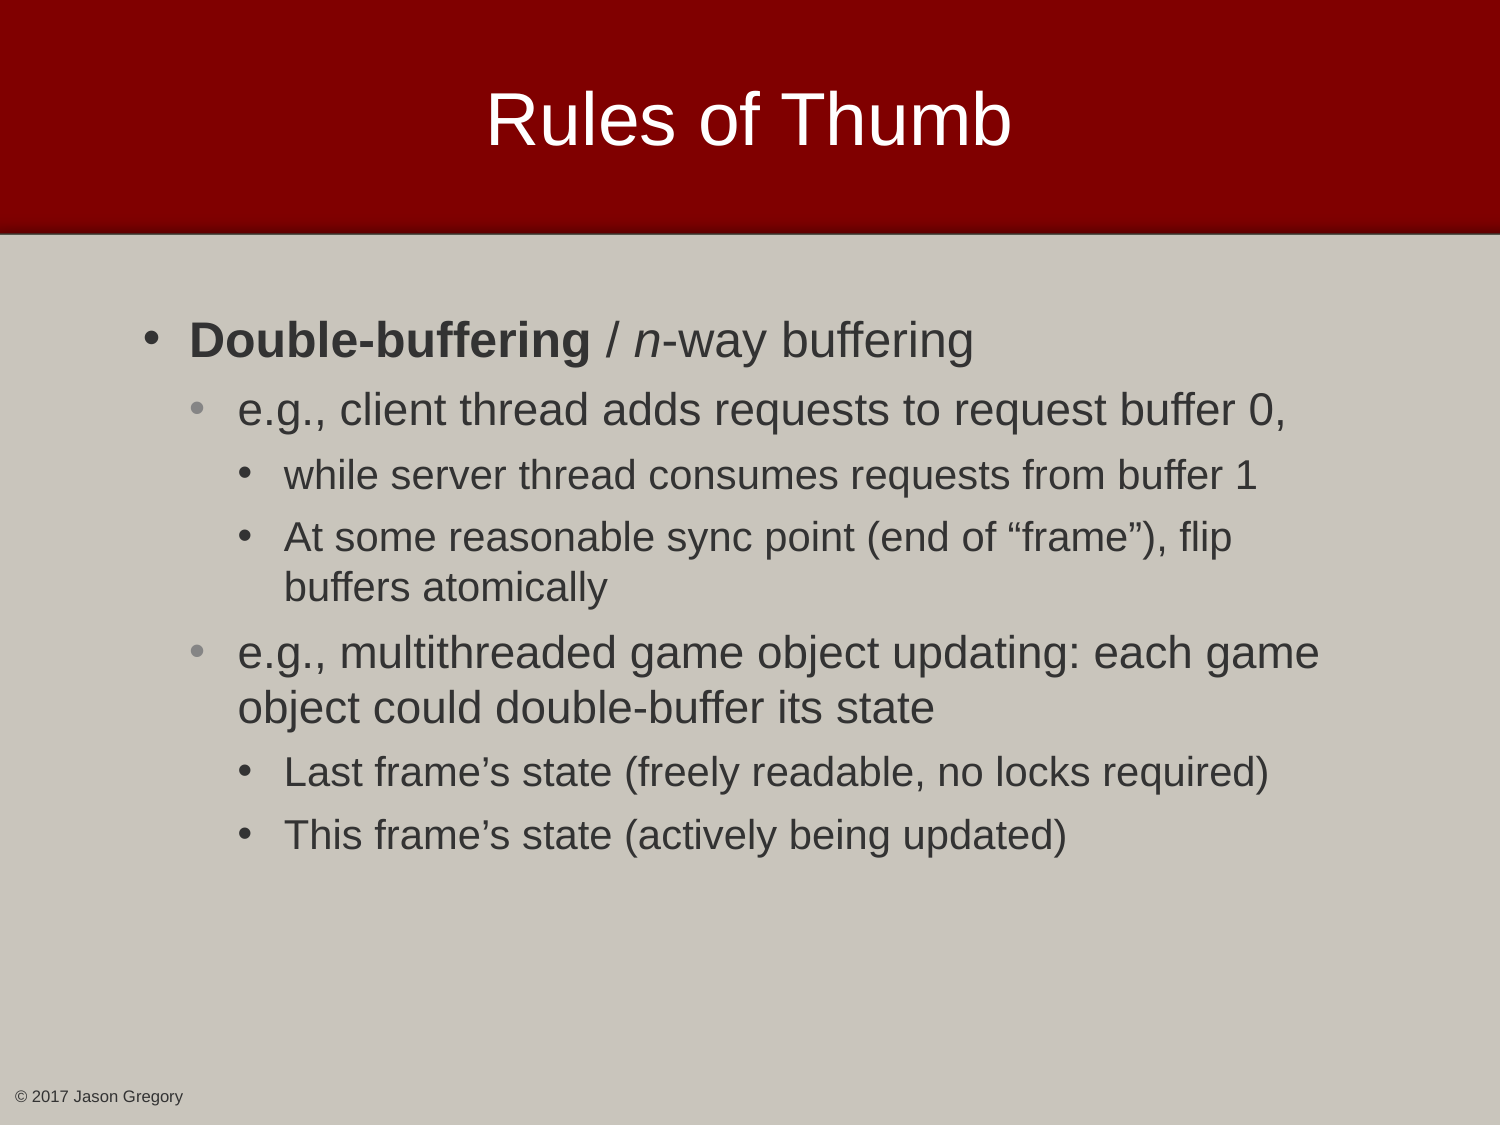

# Rules of Thumb
Double-buffering / n-way buffering
e.g., client thread adds requests to request buffer 0,
while server thread consumes requests from buffer 1
At some reasonable sync point (end of “frame”), flip buffers atomically
e.g., multithreaded game object updating: each game object could double-buffer its state
Last frame’s state (freely readable, no locks required)
This frame’s state (actively being updated)
© 2017 Jason Gregory